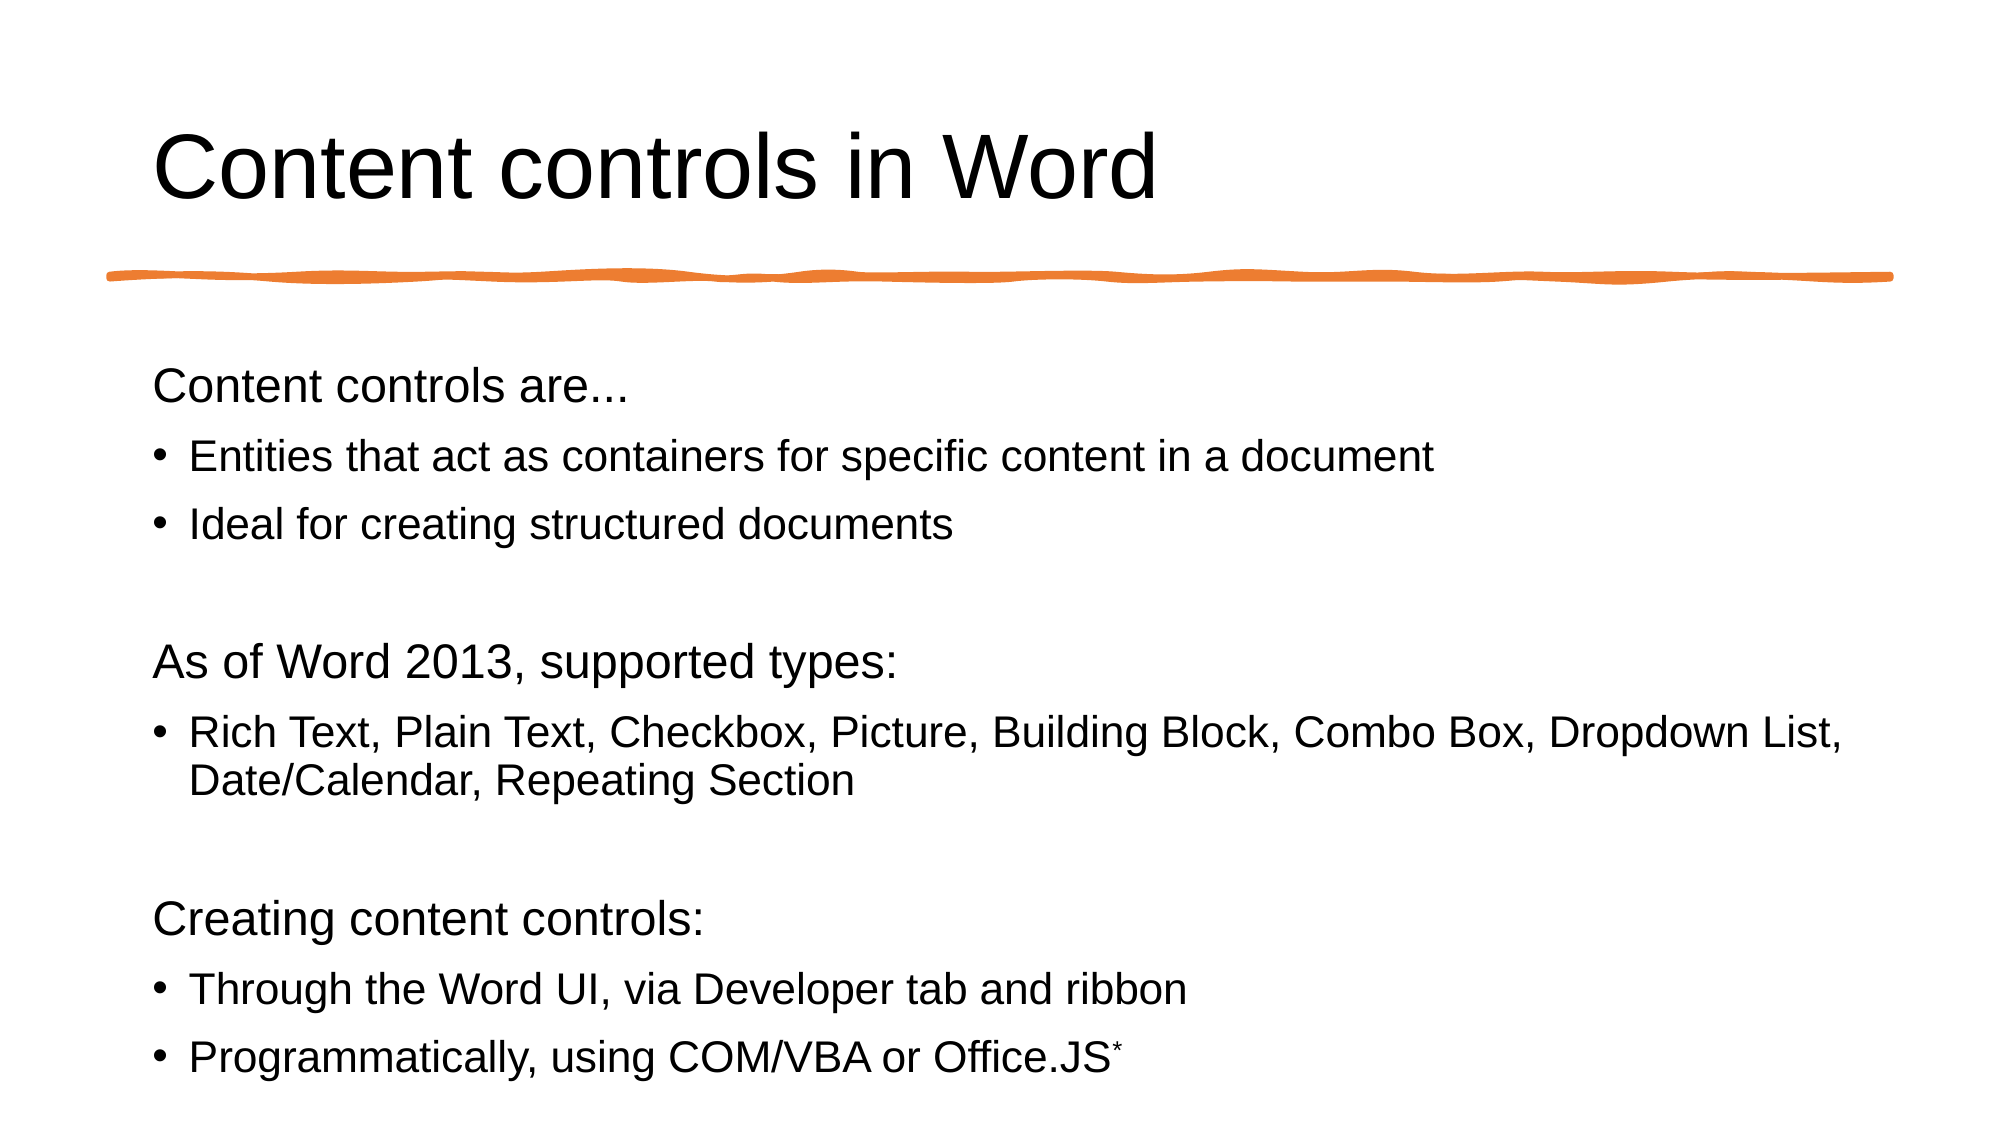

# Content controls in Word

Content controls are...
Entities that act as containers for specific content in a document
Ideal for creating structured documents

As of Word 2013, supported types:
Rich Text, Plain Text, Checkbox, Picture, Building Block, Combo Box, Dropdown List, Date/Calendar, Repeating Section

Creating content controls:
Through the Word UI, via Developer tab and ribbon
Programmatically, using COM/VBA or Office.JS*